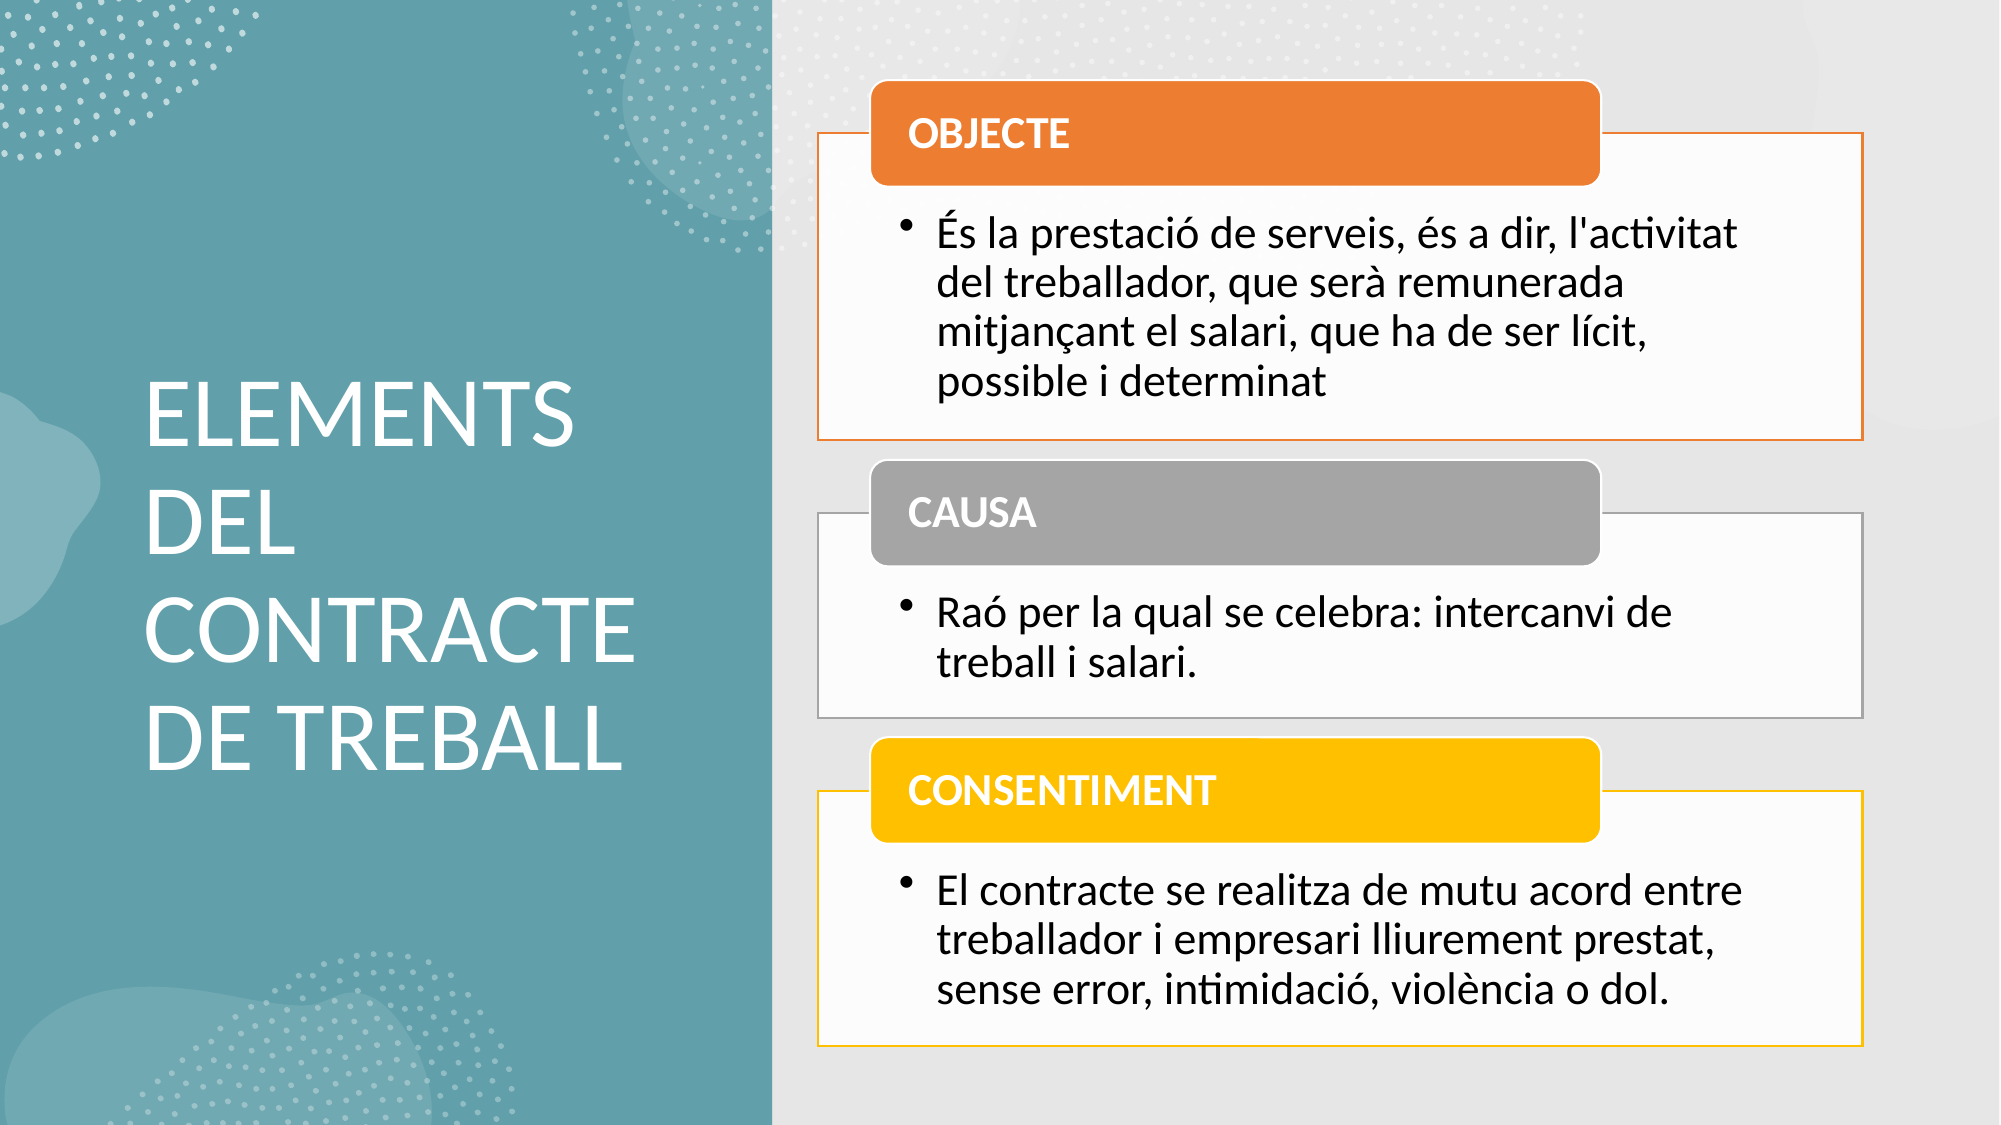

És la prestació de serveis, és a dir, l'activitat del treballador, que serà remunerada mitjançant el salari, que ha de ser lícit, possible i determinat
OBJECTE
Raó per la qual se celebra: intercanvi de treball i salari.
CAUSA
El contracte se realitza de mutu acord entre treballador i empresari lliurement prestat, sense error, intimidació, violència o dol.
CONSENTIMENT
# ELEMENTS DEL CONTRACTE DE TREBALL